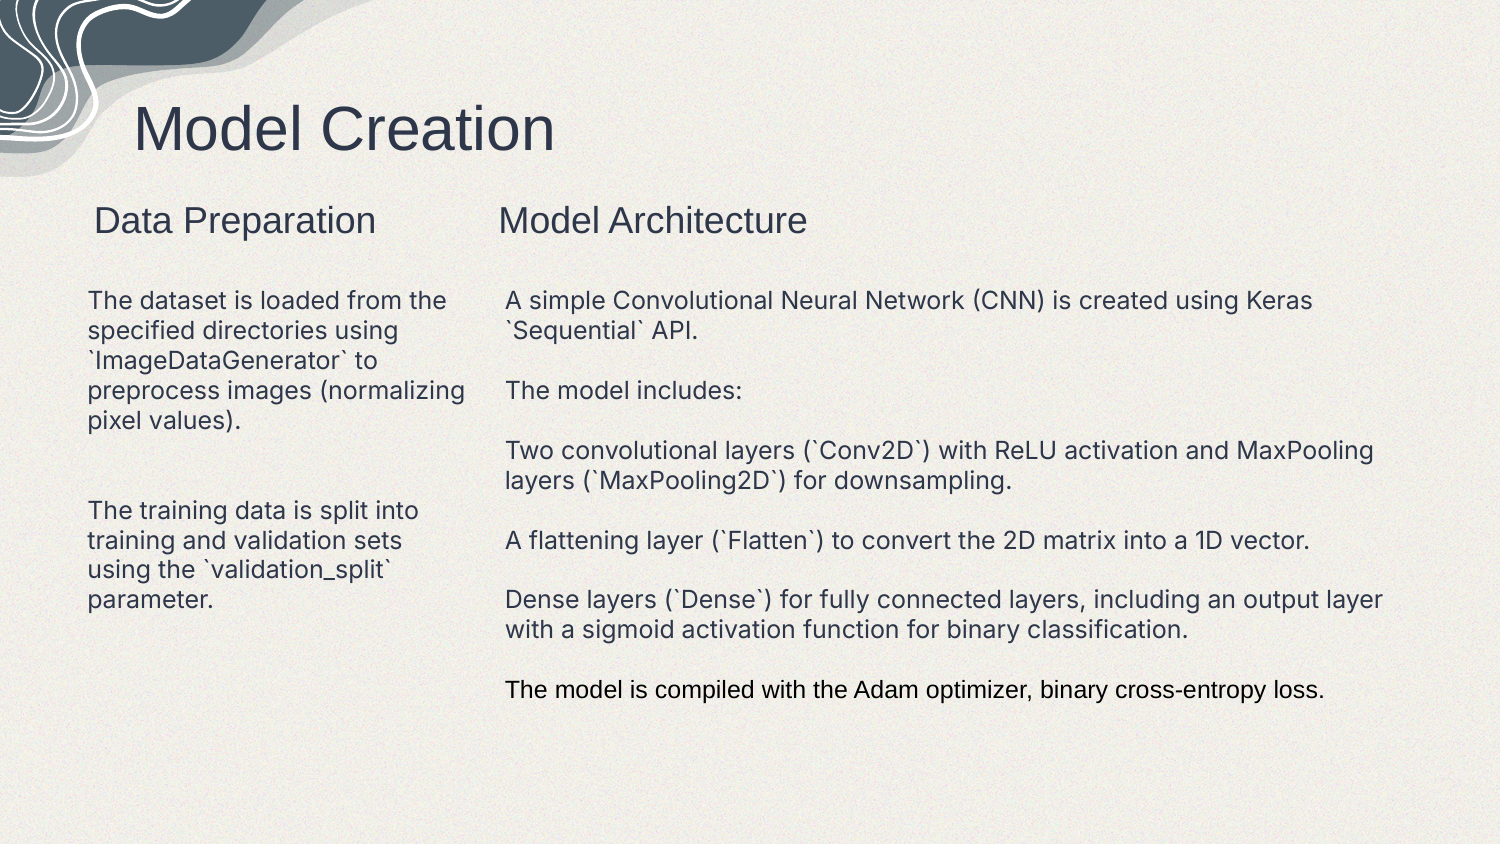

# Model Creation

Data Preparation
Model Architecture
A simple Convolutional Neural Network (CNN) is created using Keras `Sequential` API.

The model includes:

Two convolutional layers (`Conv2D`) with ReLU activation and MaxPooling layers (`MaxPooling2D`) for downsampling.

A flattening layer (`Flatten`) to convert the 2D matrix into a 1D vector.

Dense layers (`Dense`) for fully connected layers, including an output layer with a sigmoid activation function for binary classification.

The model is compiled with the Adam optimizer, binary cross-entropy loss.
The dataset is loaded from the specified directories using `ImageDataGenerator` to preprocess images (normalizing pixel values).

The training data is split into training and validation sets using the `validation_split` parameter.